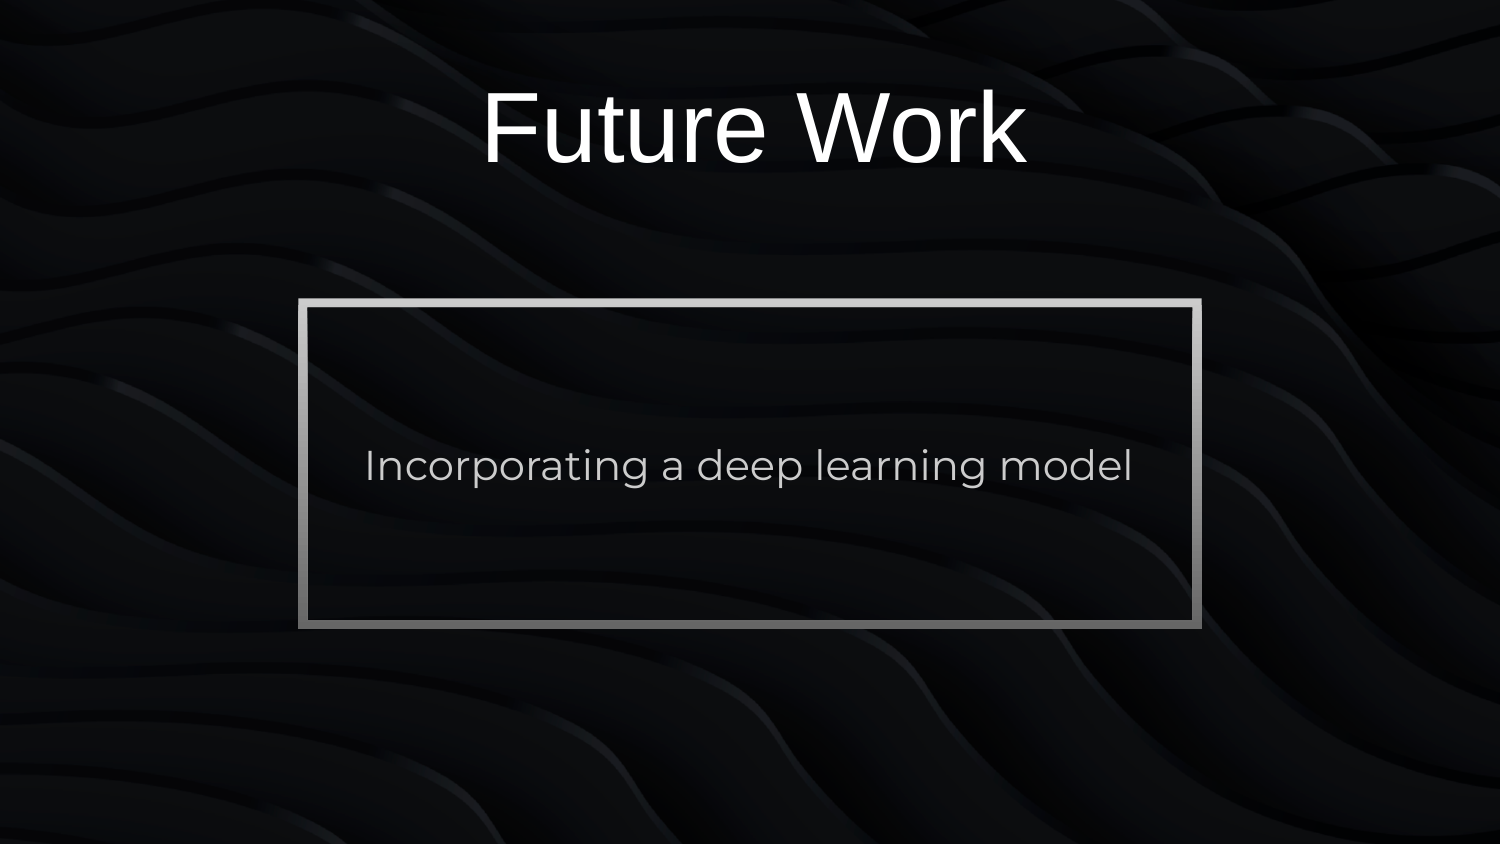

# Future Work

Incorporating a deep learning model